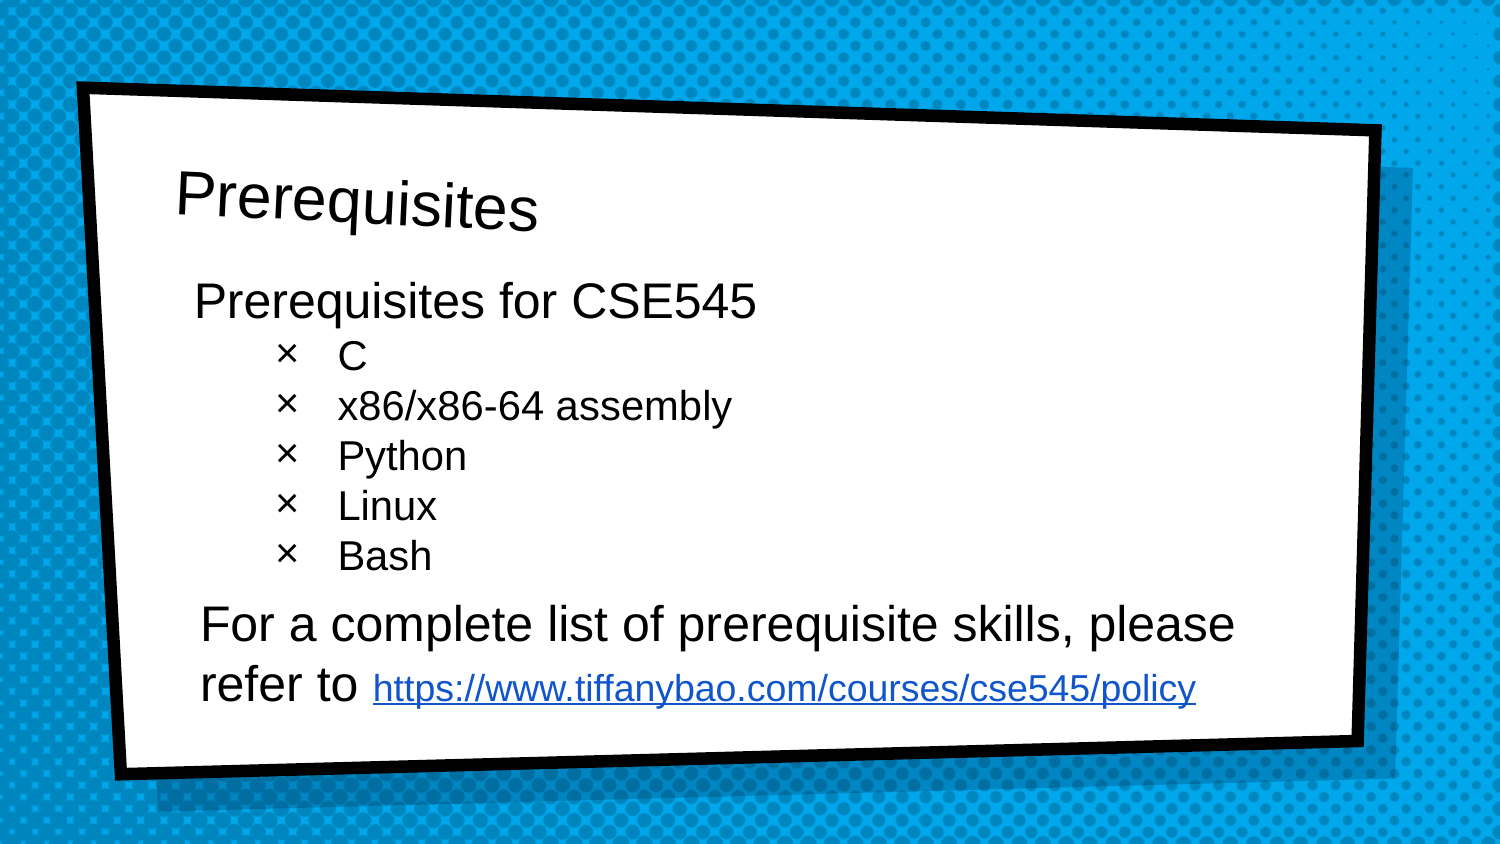

# Prerequisites
Prerequisites for CSE545
C
x86/x86-64 assembly
Python
Linux
Bash
For a complete list of prerequisite skills, please refer to https://www.tiffanybao.com/courses/cse545/policy